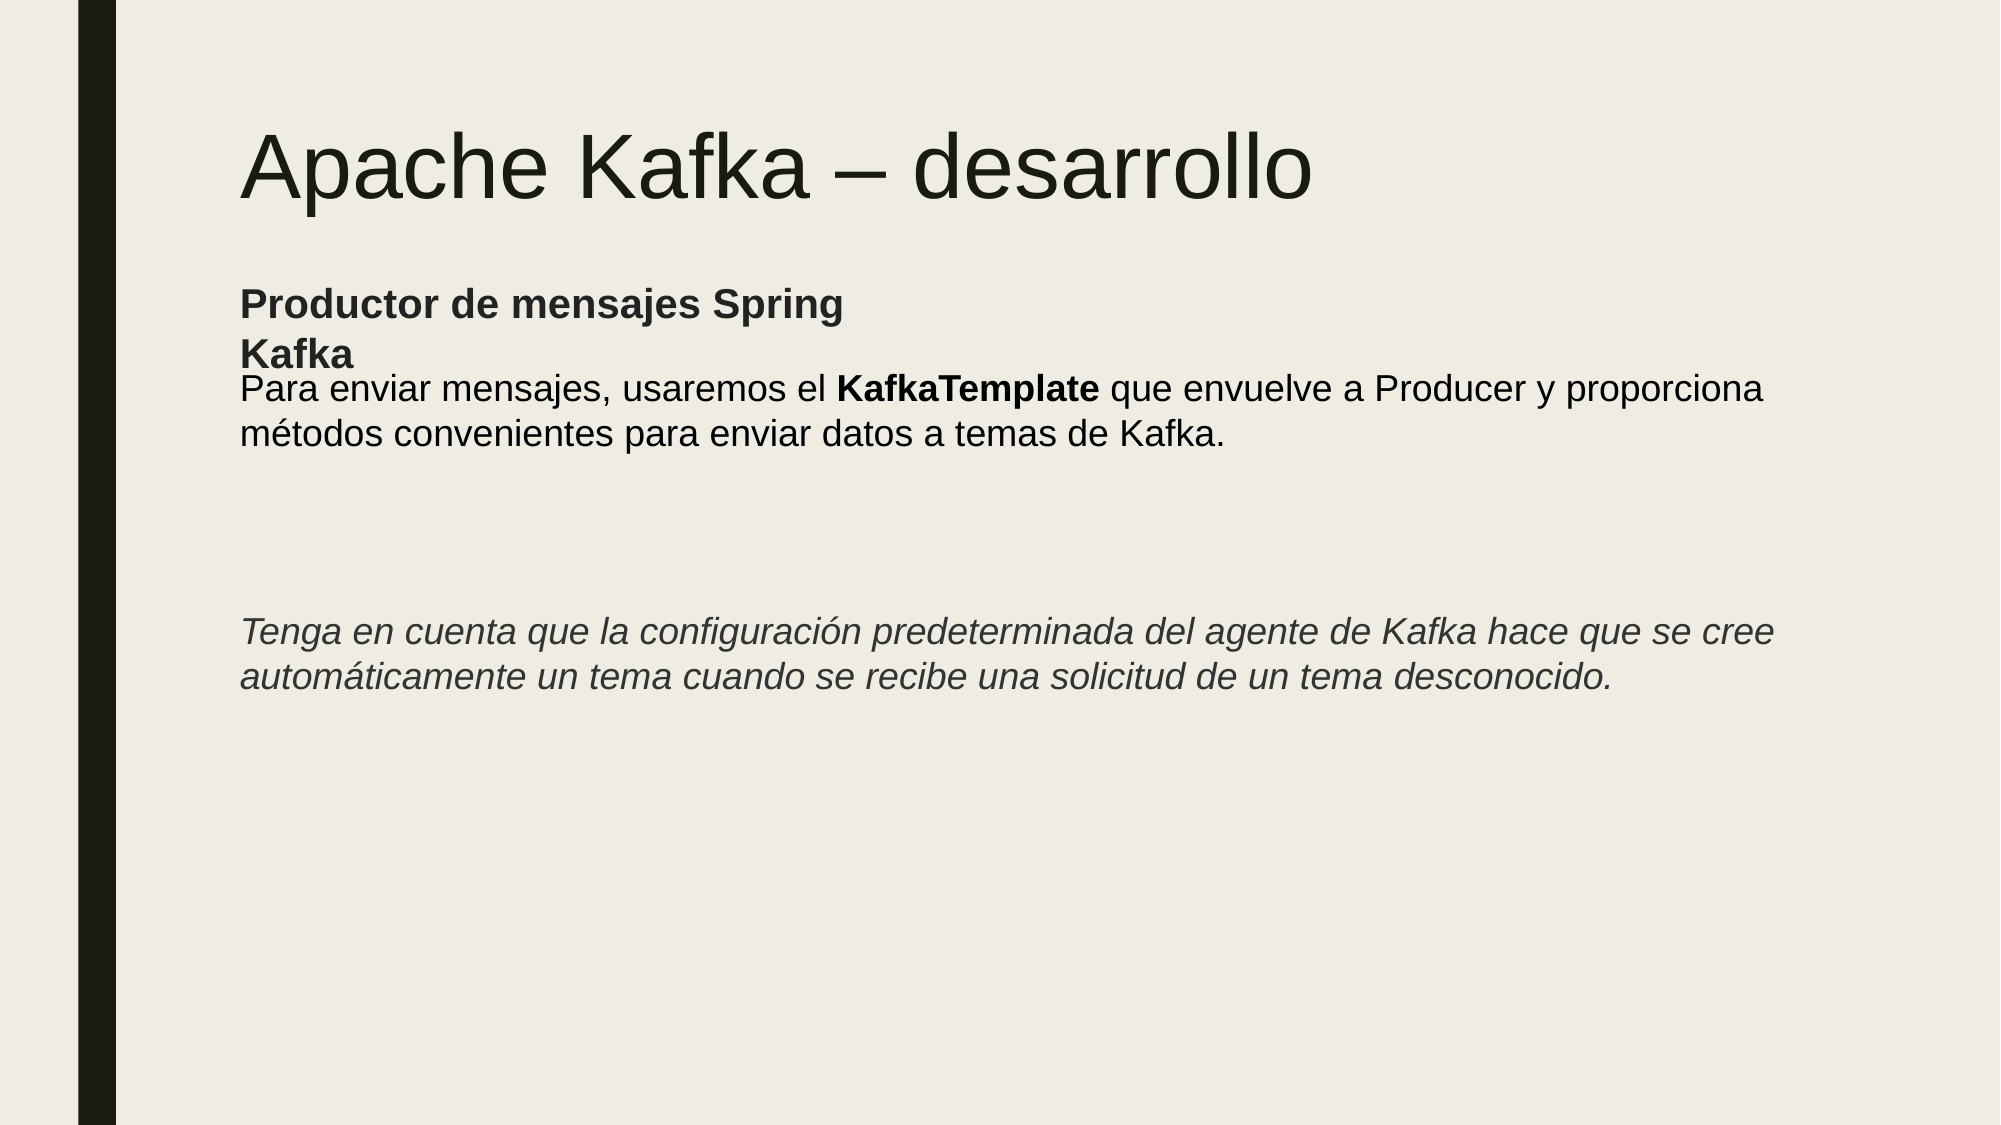

# Apache Kafka – desarrollo
Productor de mensajes Spring Kafka
Para enviar mensajes, usaremos el KafkaTemplate que envuelve a Producer y proporciona métodos convenientes para enviar datos a temas de Kafka.
Tenga en cuenta que la configuración predeterminada del agente de Kafka hace que se cree automáticamente un tema cuando se recibe una solicitud de un tema desconocido.